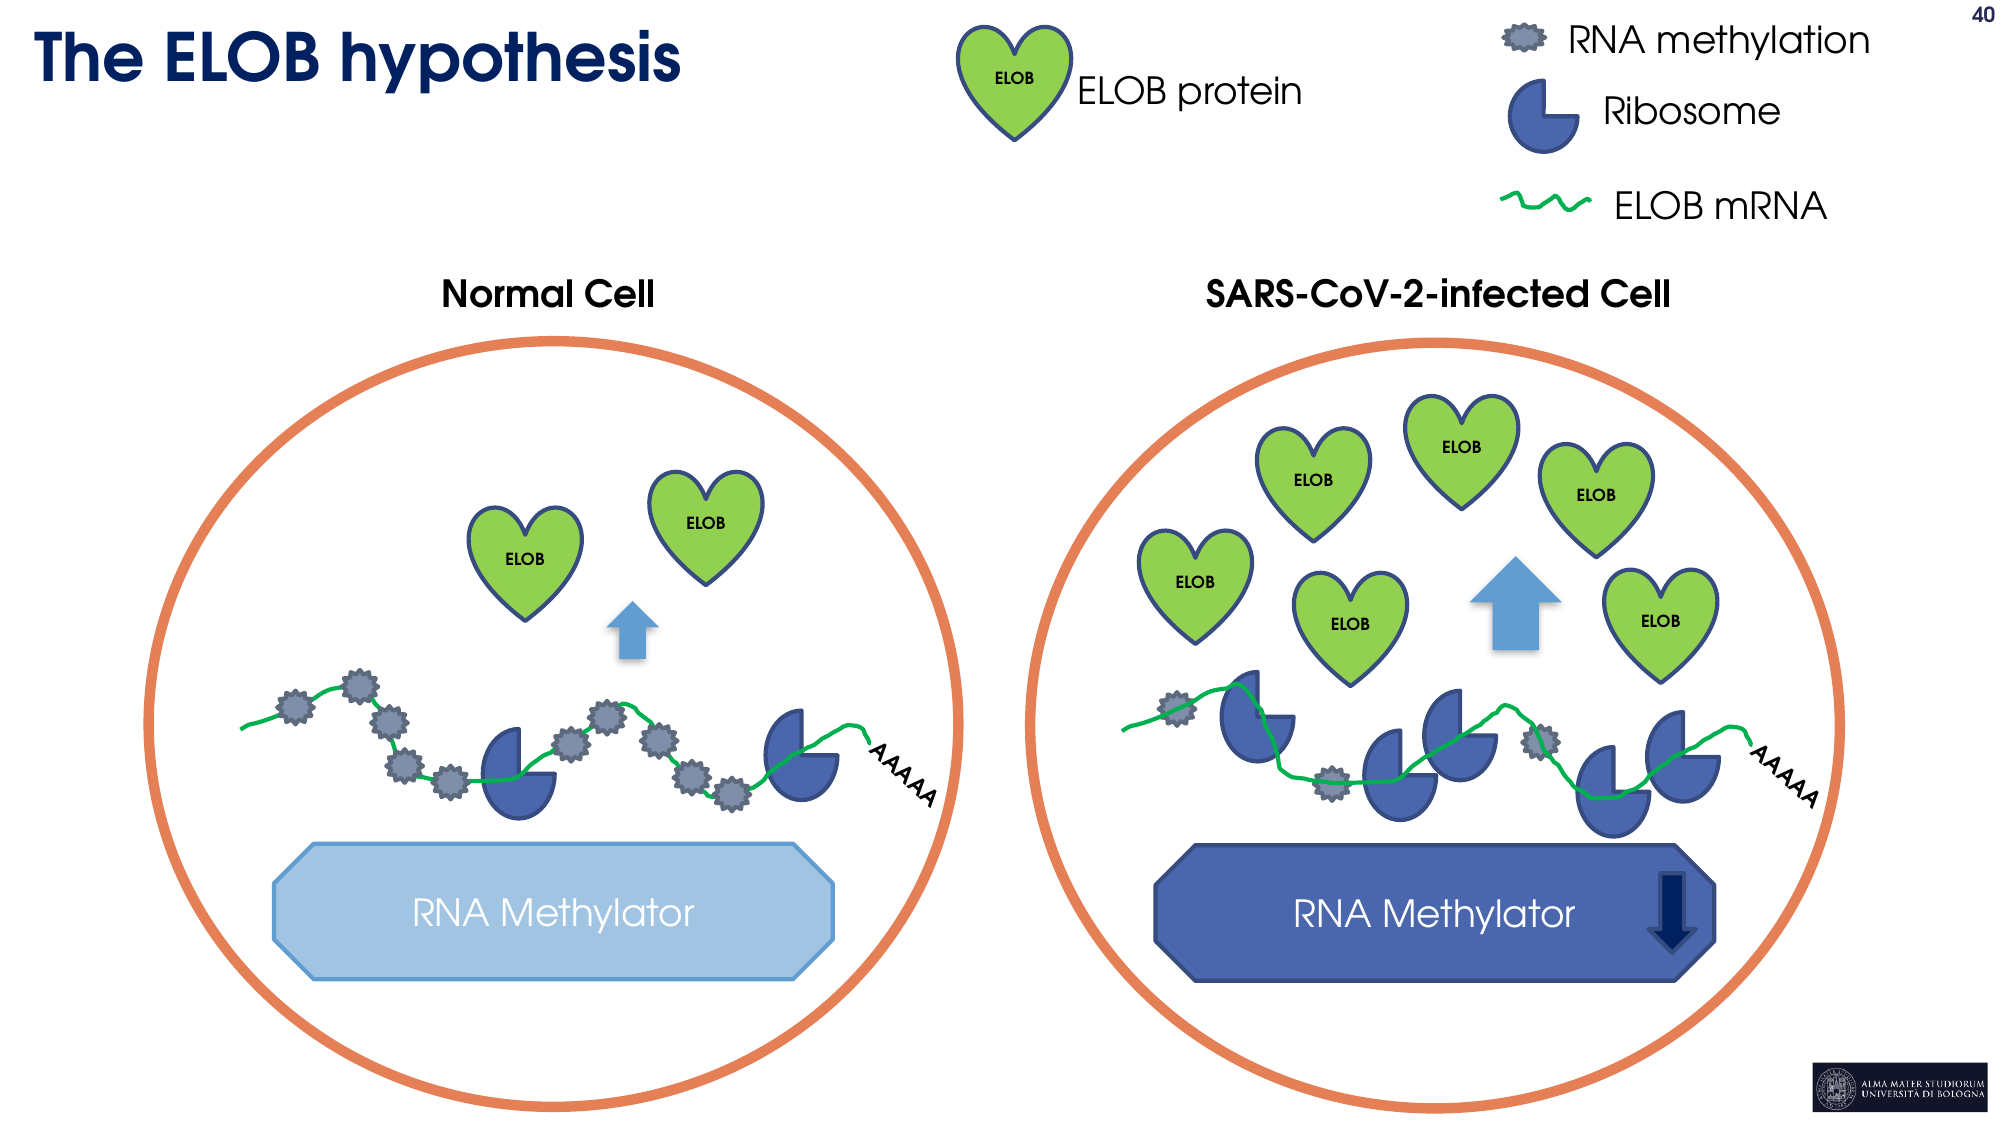

The ELOB hypothesis
RNA methylation

ELOB
ELOB protein
Ribosome

ELOB mRNA

Normal Cell
SARS-CoV-2-infected Cell

ELOB
ELOB
ELOB
ELOB
ELOB
ELOB

ELOB
ELOB

AAAAA
AAAAA

RNA Methylator
RNA Methylator